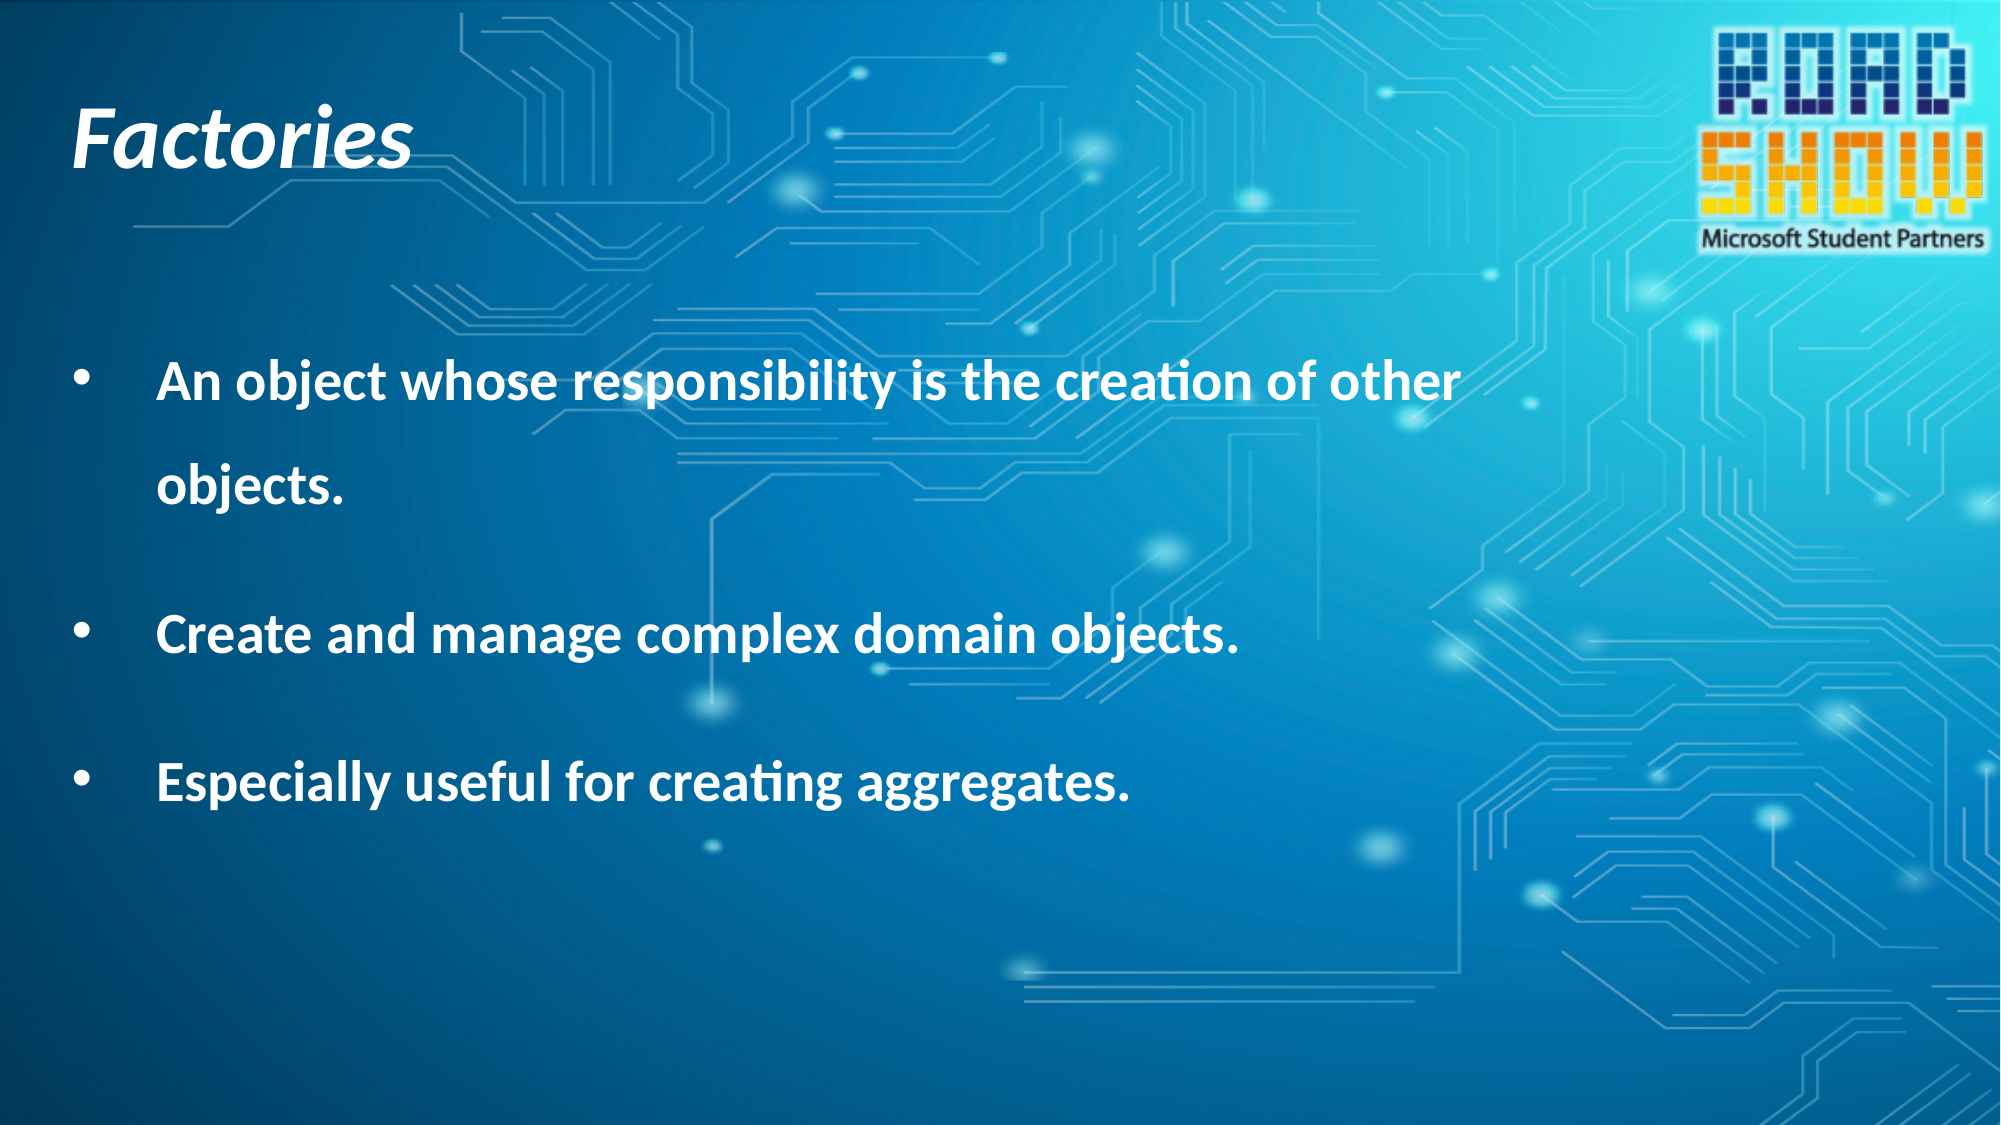

# Factories
An object whose responsibility is the creation of other objects.
Create and manage complex domain objects.
Especially useful for creating aggregates.